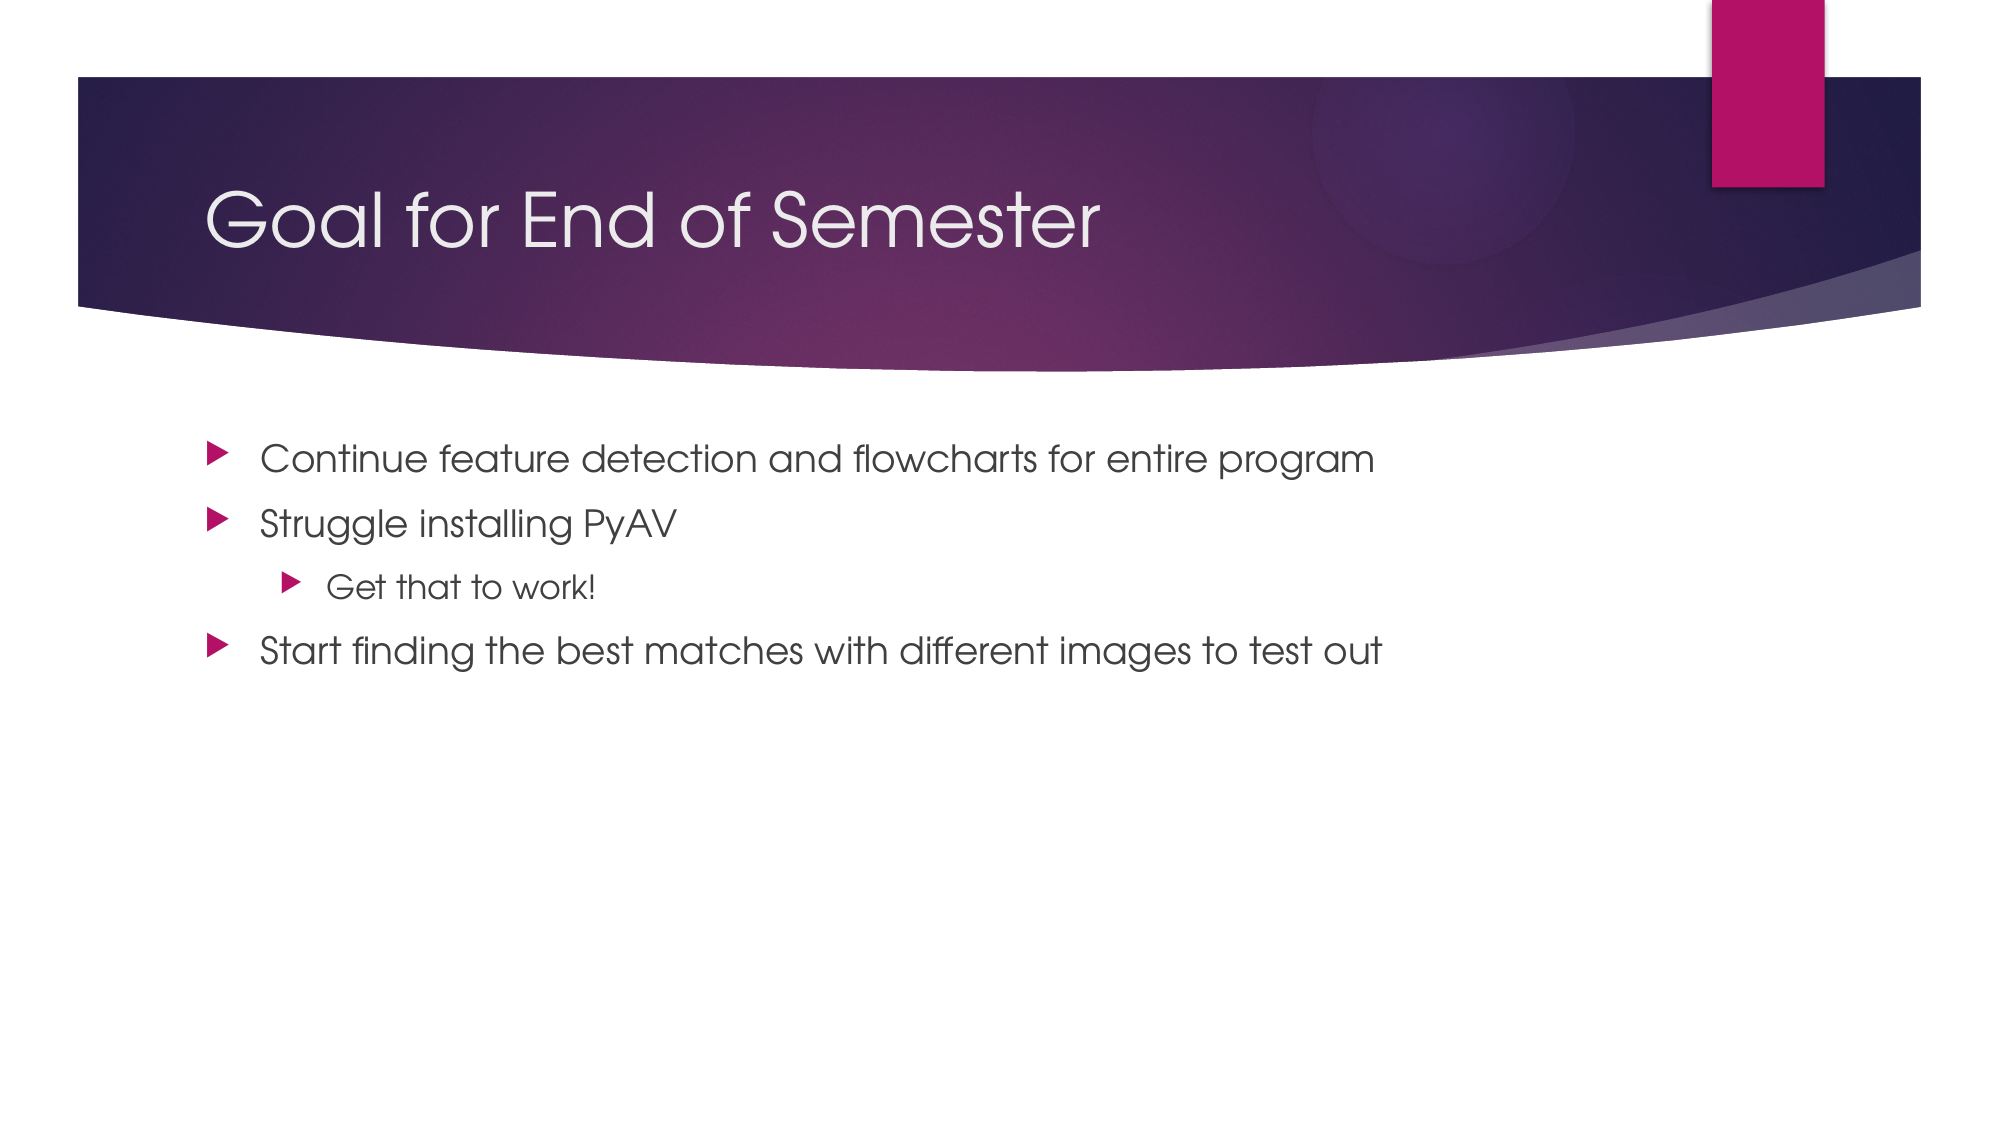

# Goal for End of Semester
Continue feature detection and flowcharts for entire program
Struggle installing PyAV
Get that to work!
Start finding the best matches with different images to test out